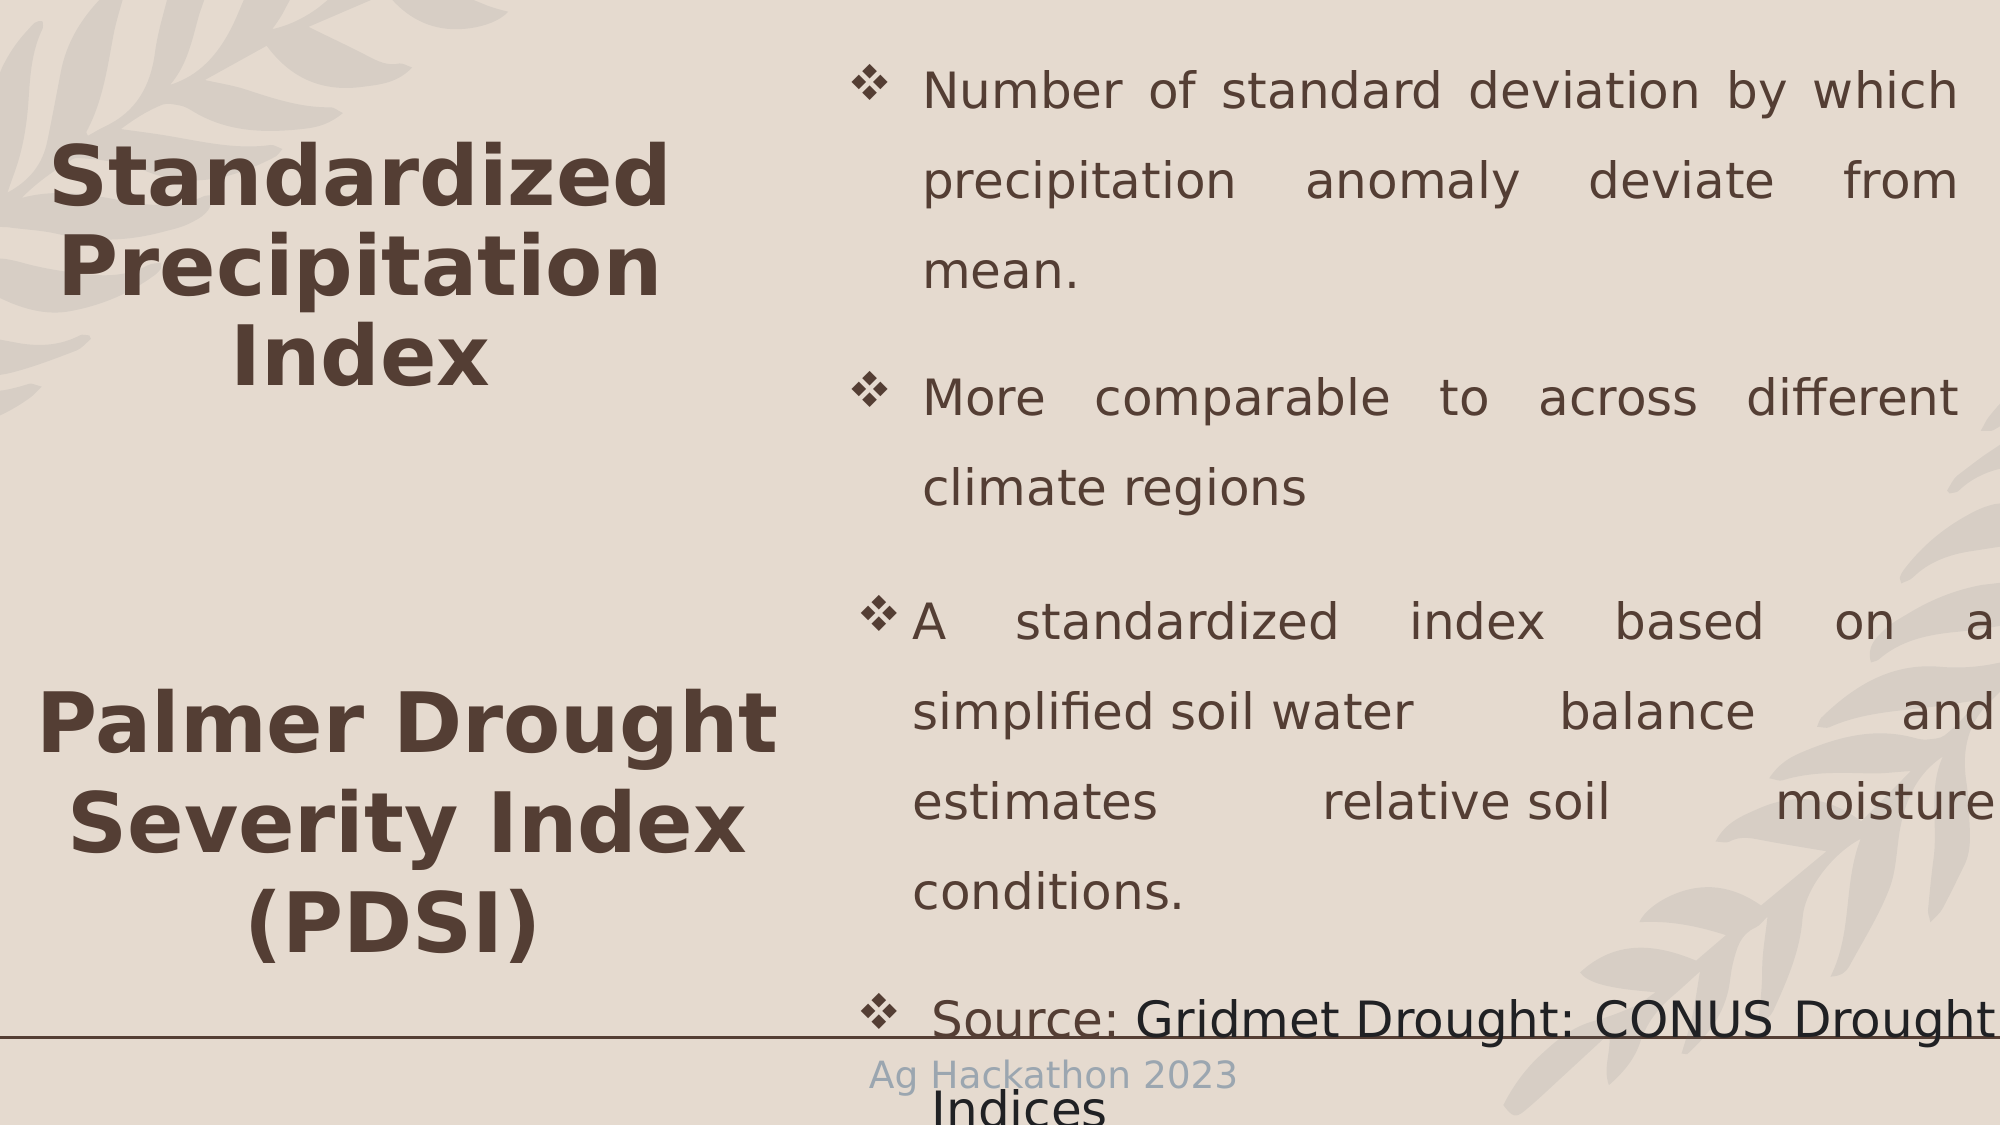

Number of standard deviation by which precipitation anomaly deviate from mean.
More comparable to across different climate regions

# Standardized Precipitation Index
A standardized index based on a simplified soil water balance and estimates relative soil moisture conditions.
Source: Gridmet Drought: CONUS Drought Indices
Palmer Drought Severity Index (PDSI)